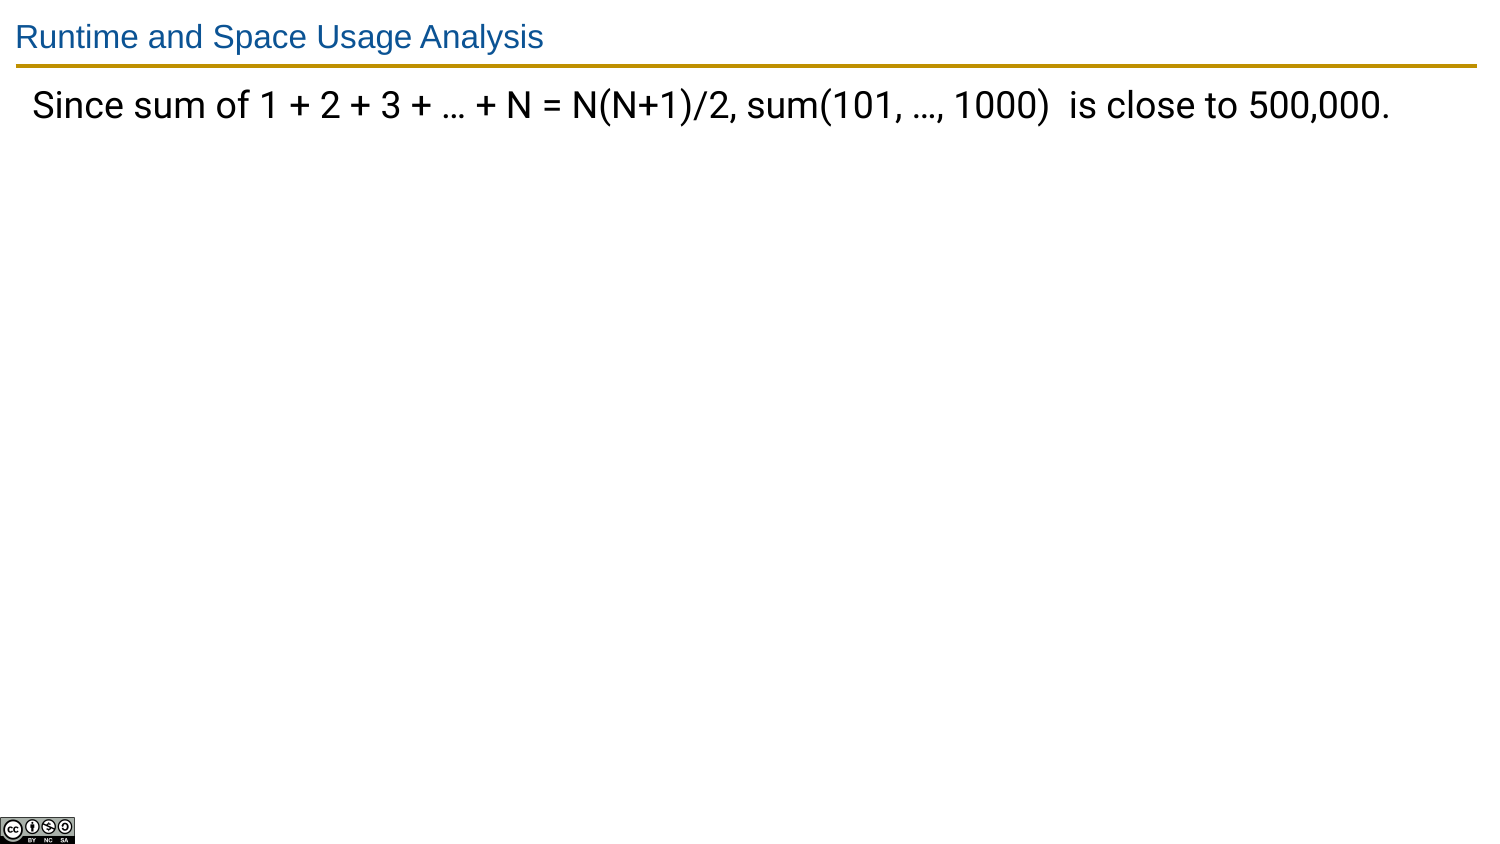

# Runtime and Space Usage Analysis
Since sum of 1 + 2 + 3 + … + N = N(N+1)/2, sum(101, …, 1000)  is close to 500,000.